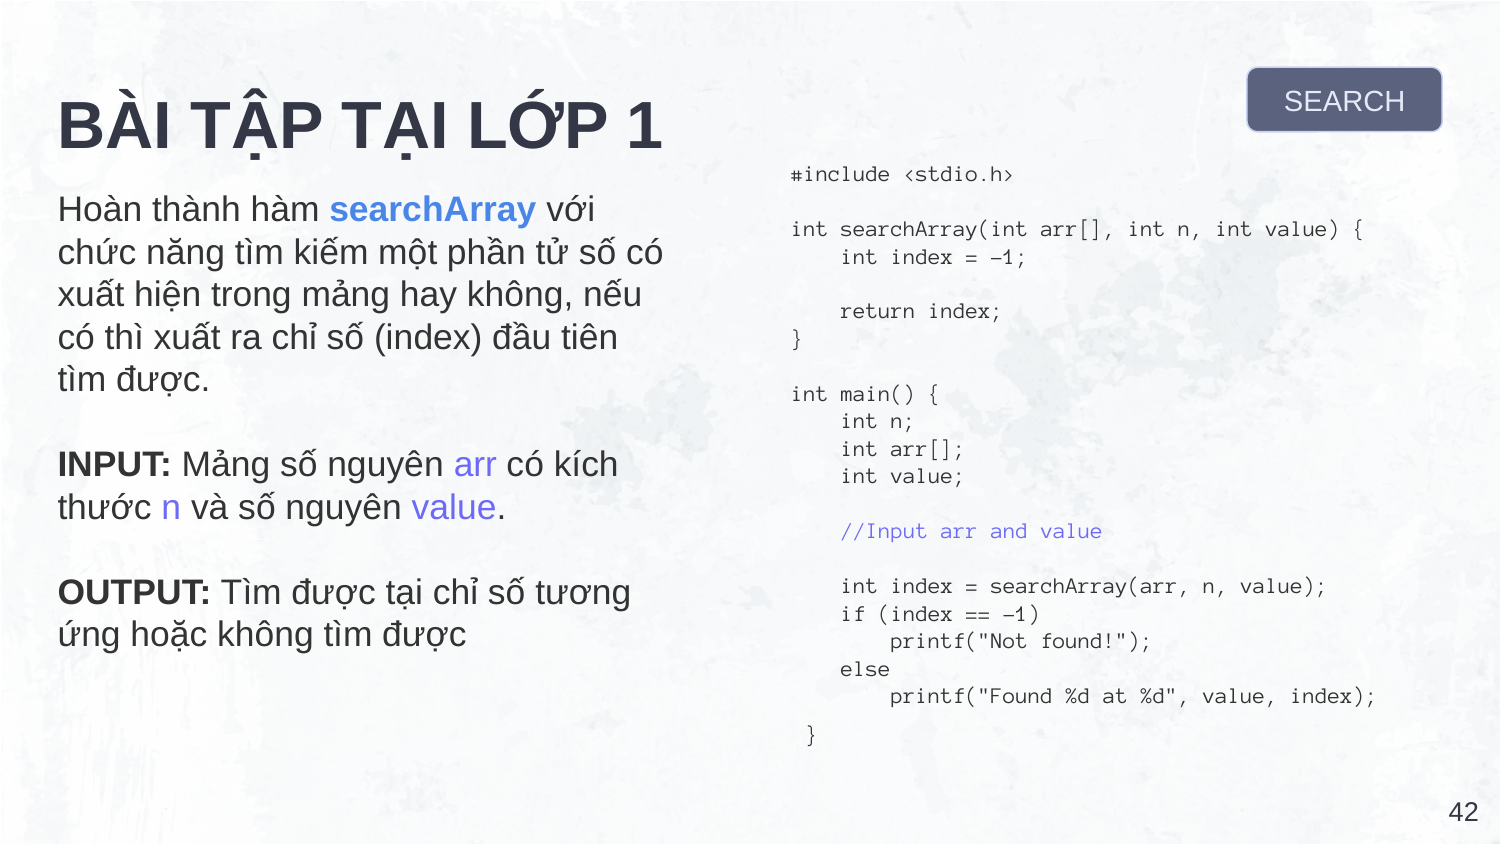

# BÀI TẬP TẠI LỚP 1
SEARCH
#include <stdio.h>

int searchArray(int arr[], int n, int value) {
    int index = -1;

    return index;
}

int main() {
    int n;
    int arr[];
    int value;

    //Input arr and value

    int index = searchArray(arr, n, value);
    if (index == -1)
        printf("Not found!");
    else
        printf("Found %d at %d", value, index);
}

Hoàn thành hàm searchArray với chức năng tìm kiếm một phần tử số có xuất hiện trong mảng hay không, nếu có thì xuất ra chỉ số (index) đầu tiên tìm được.

INPUT: Mảng số nguyên arr có kích thước n và số nguyên value.

OUTPUT: Tìm được tại chỉ số tương ứng hoặc không tìm được
42